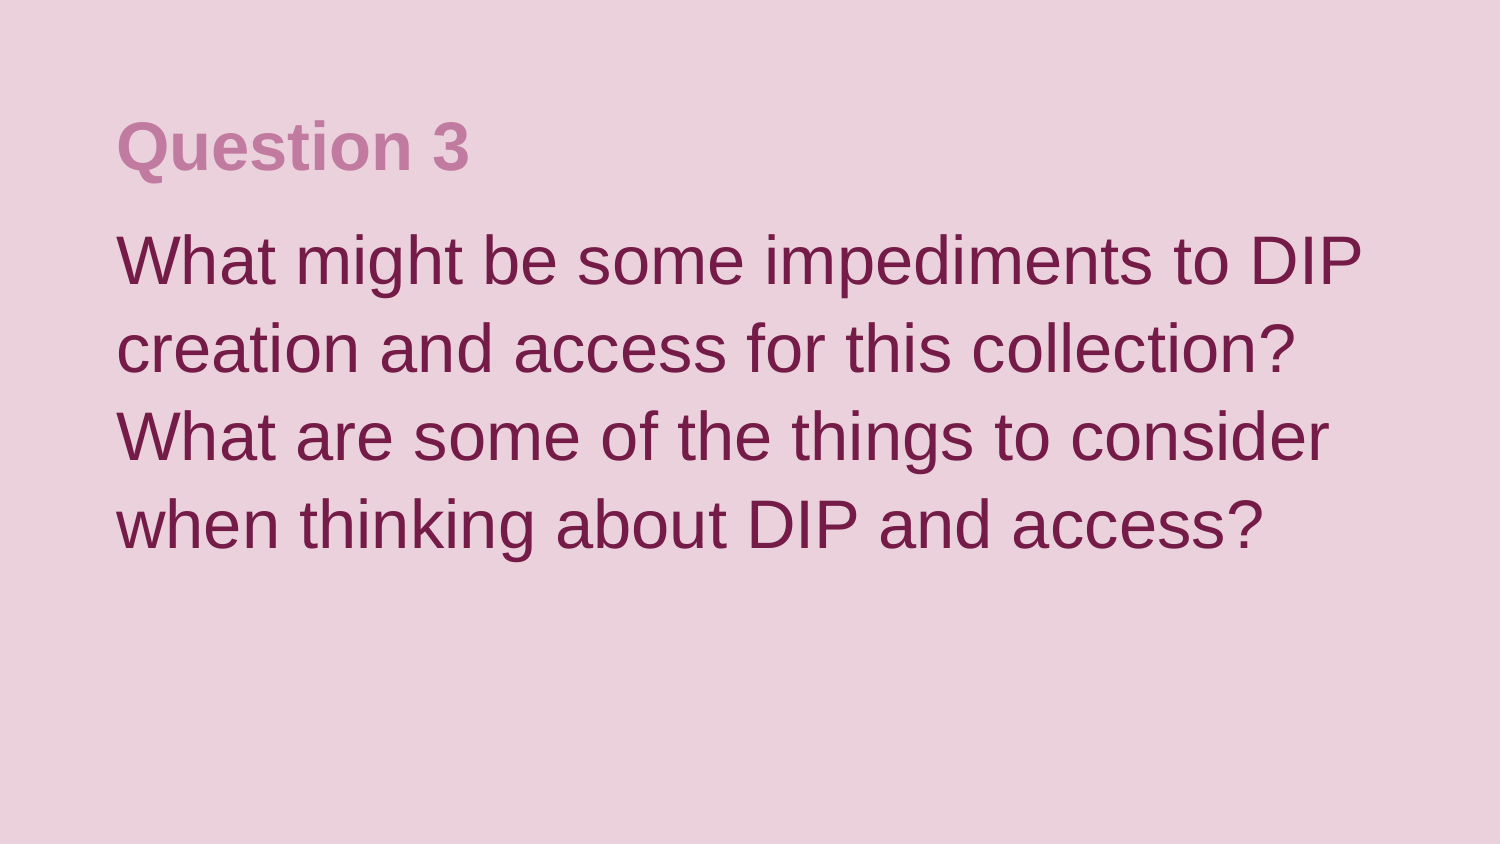

Question 3
What might be some impediments to DIP creation and access for this collection? What are some of the things to consider when thinking about DIP and access?